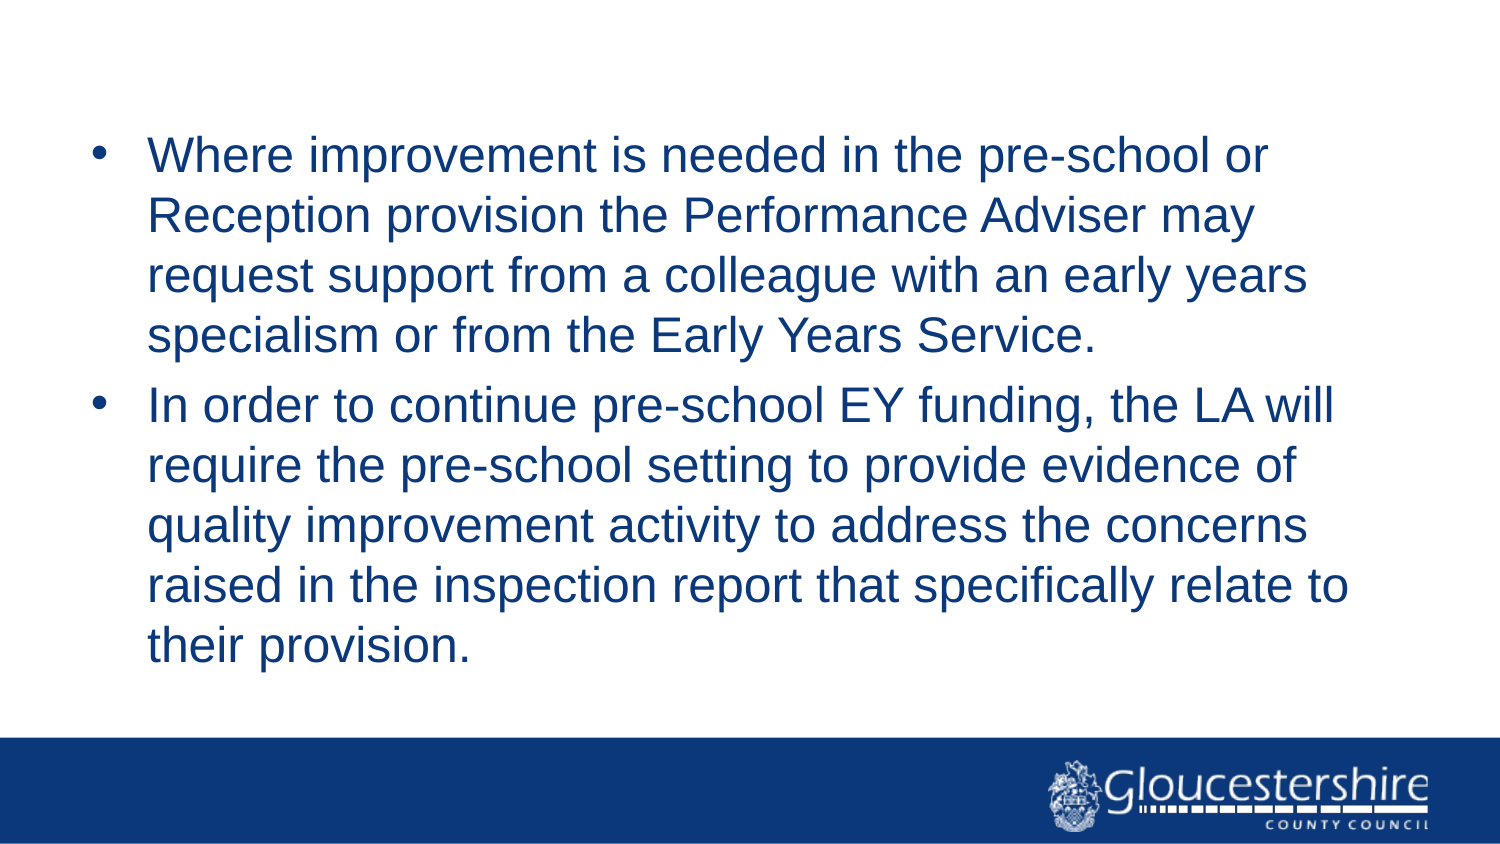

Where improvement is needed in the pre-school or Reception provision the Performance Adviser may request support from a colleague with an early years specialism or from the Early Years Service.
In order to continue pre-school EY funding, the LA will require the pre-school setting to provide evidence of quality improvement activity to address the concerns raised in the inspection report that specifically relate to their provision.